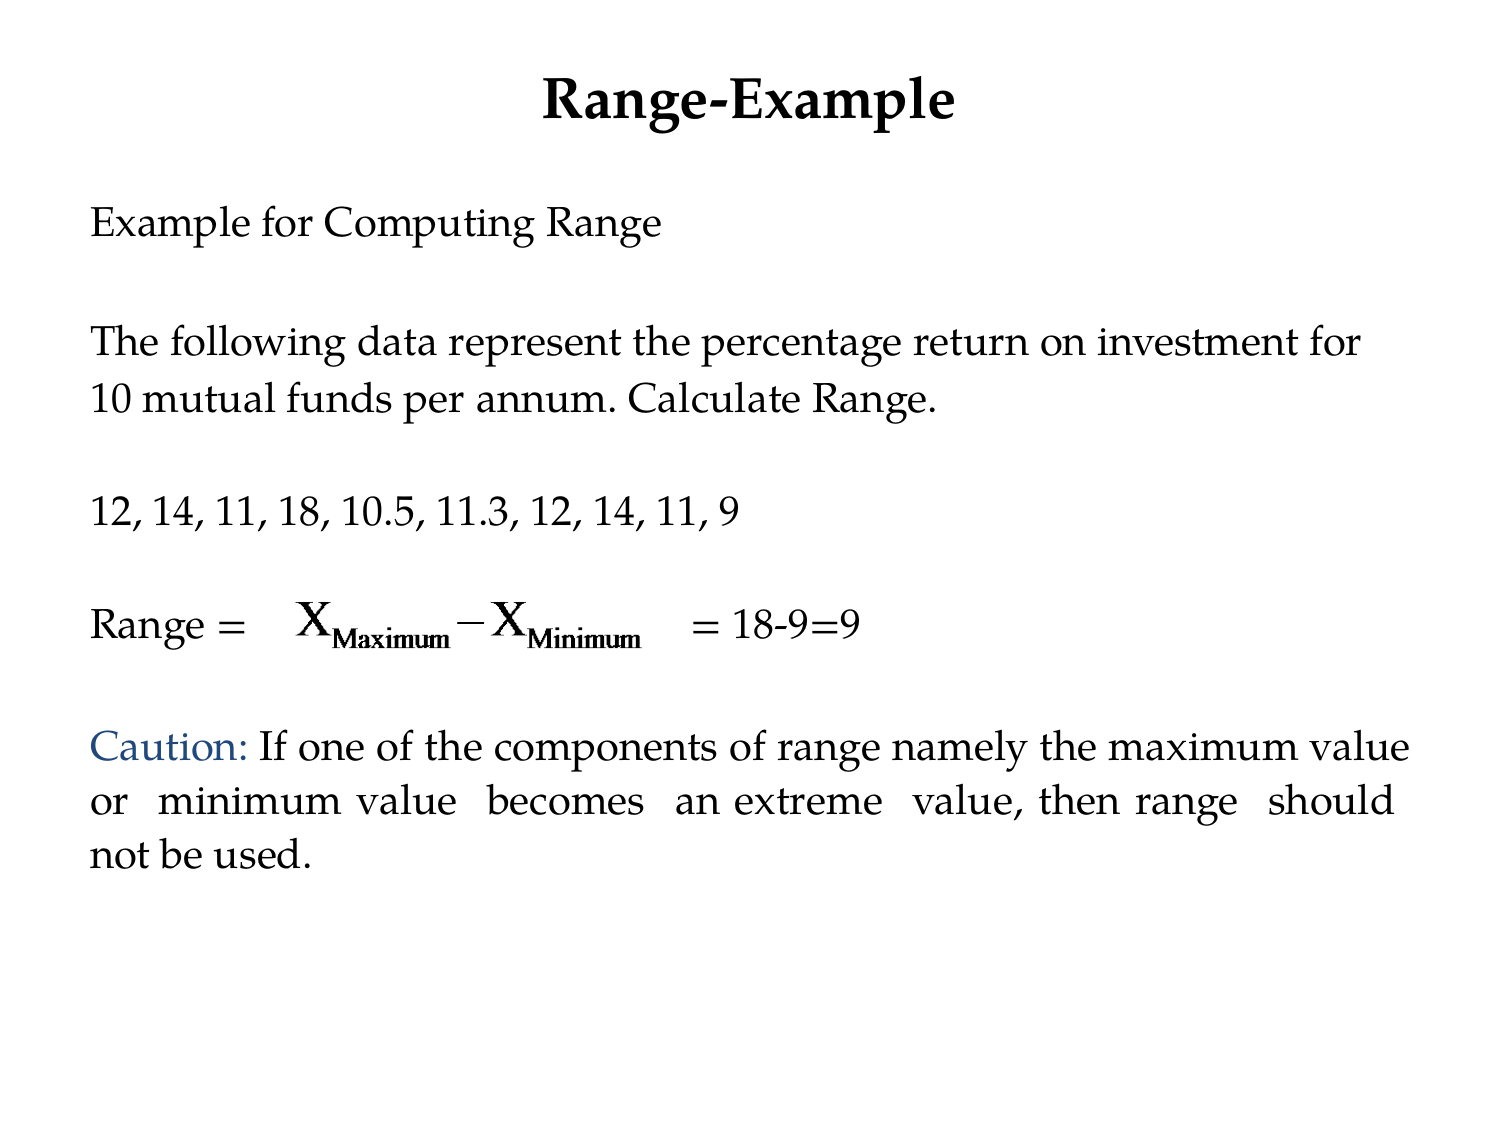

# Range-Example
Example for Computing Range

The following data represent the percentage return on investment for
10 mutual funds per annum. Calculate Range.

12, 14, 11, 18, 10.5, 11.3, 12, 14, 11, 9

Range =                             	= 18-9=9

Caution: If one of the components of range namely the maximum value or  minimum value  becomes  an extreme  value, then range  should  not be used.